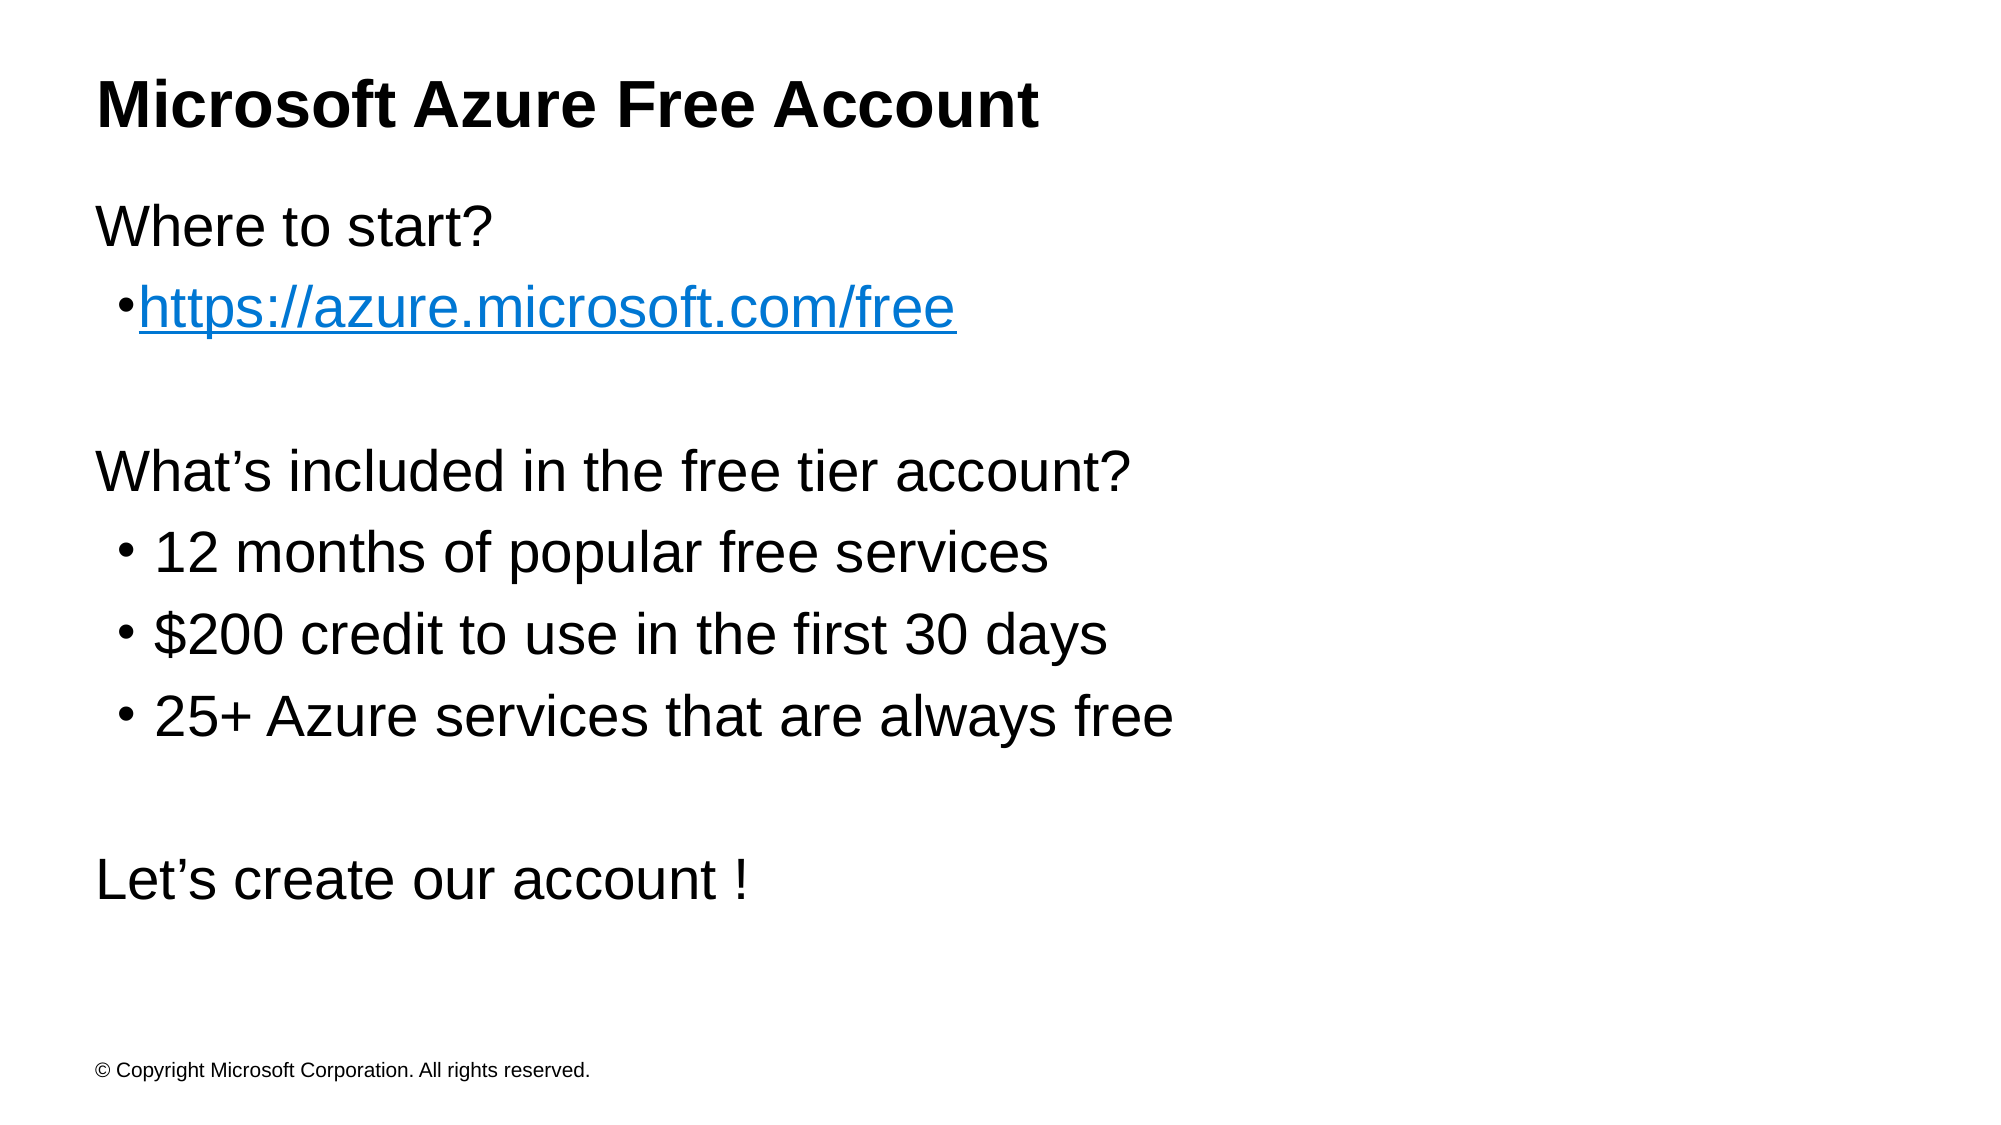

# Microsoft Azure Free Account
Where to start?
https://azure.microsoft.com/free

What’s included in the free tier account?
 12 months of popular free services
 $200 credit to use in the first 30 days
 25+ Azure services that are always free

Let’s create our account !
© Copyright Microsoft Corporation. All rights reserved.